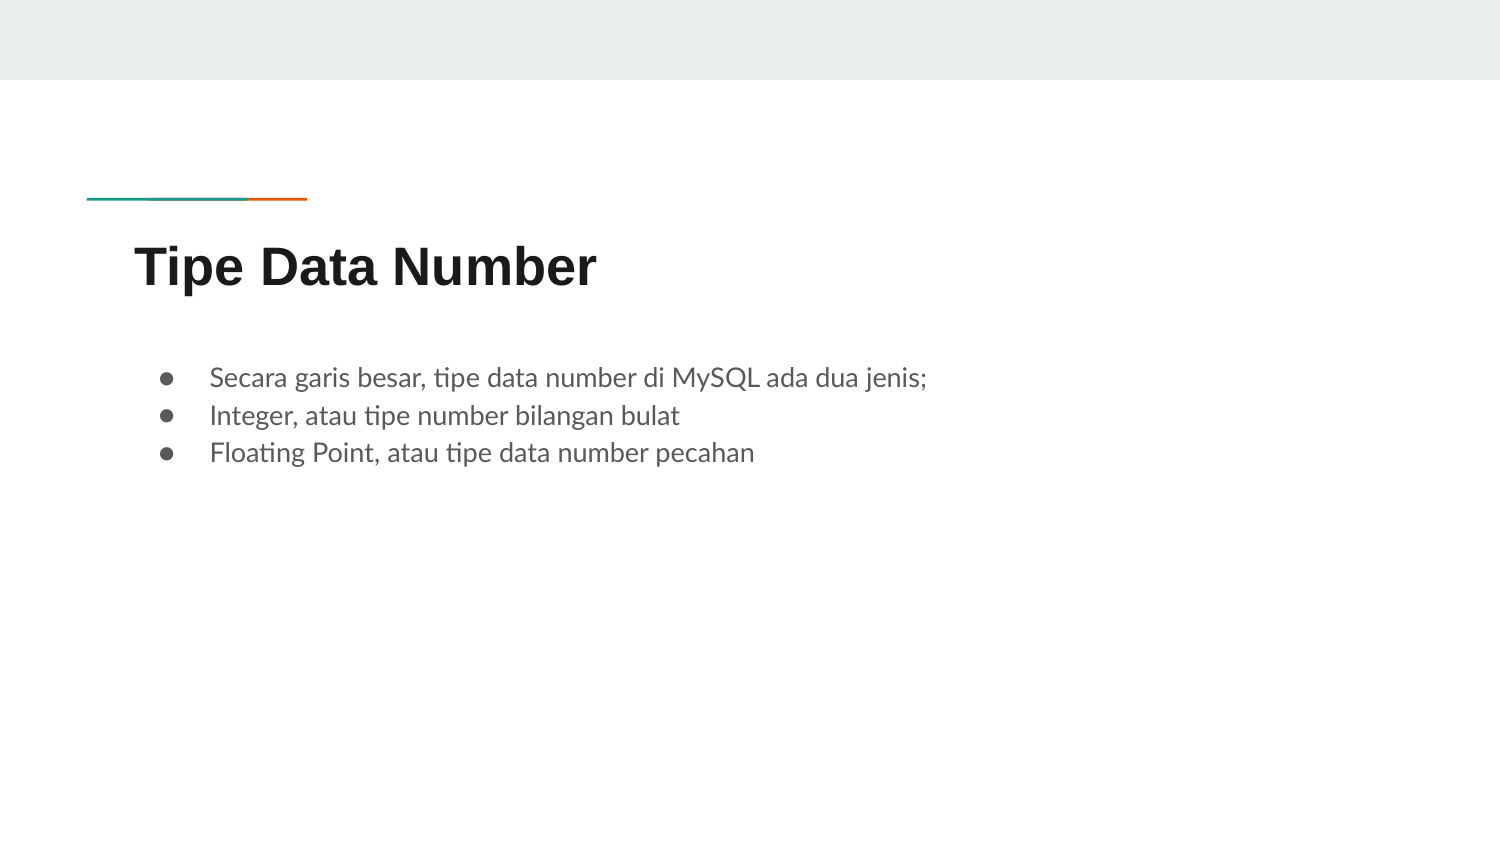

# Tipe Data Number
Secara garis besar, tipe data number di MySQL ada dua jenis;
Integer, atau tipe number bilangan bulat
Floating Point, atau tipe data number pecahan